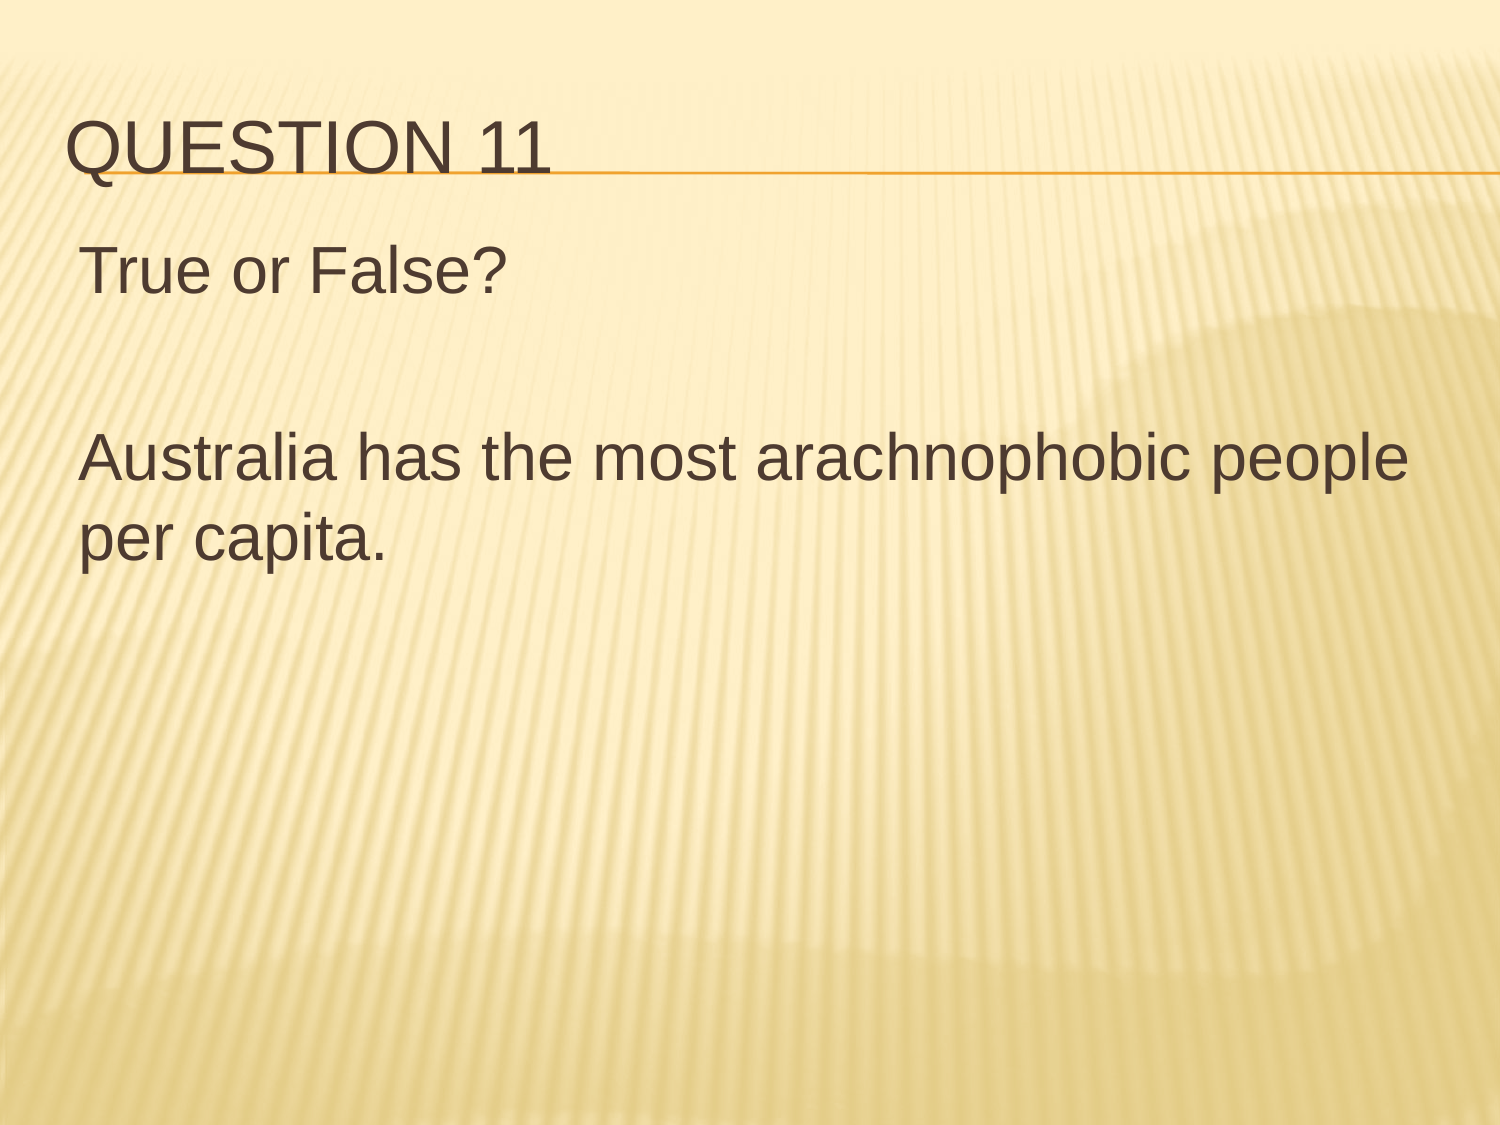

# Question 11
True or False?

Australia has the most arachnophobic people per capita.